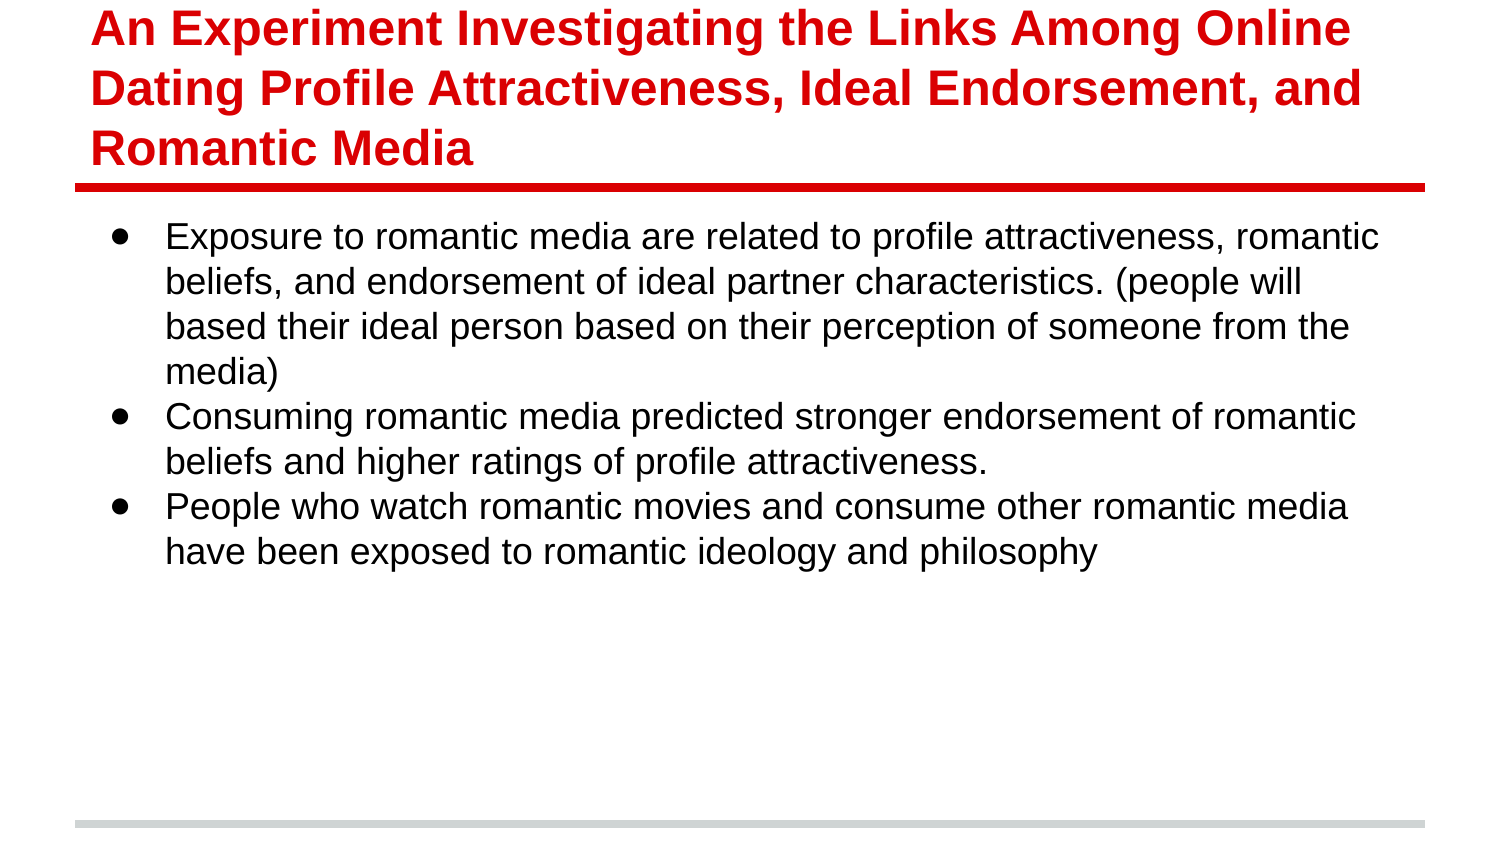

# An Experiment Investigating the Links Among Online Dating Profile Attractiveness, Ideal Endorsement, and Romantic Media

Exposure to romantic media are related to profile attractiveness, romantic beliefs, and endorsement of ideal partner characteristics. (people will based their ideal person based on their perception of someone from the media)
Consuming romantic media predicted stronger endorsement of romantic beliefs and higher ratings of profile attractiveness.
People who watch romantic movies and consume other romantic media have been exposed to romantic ideology and philosophy